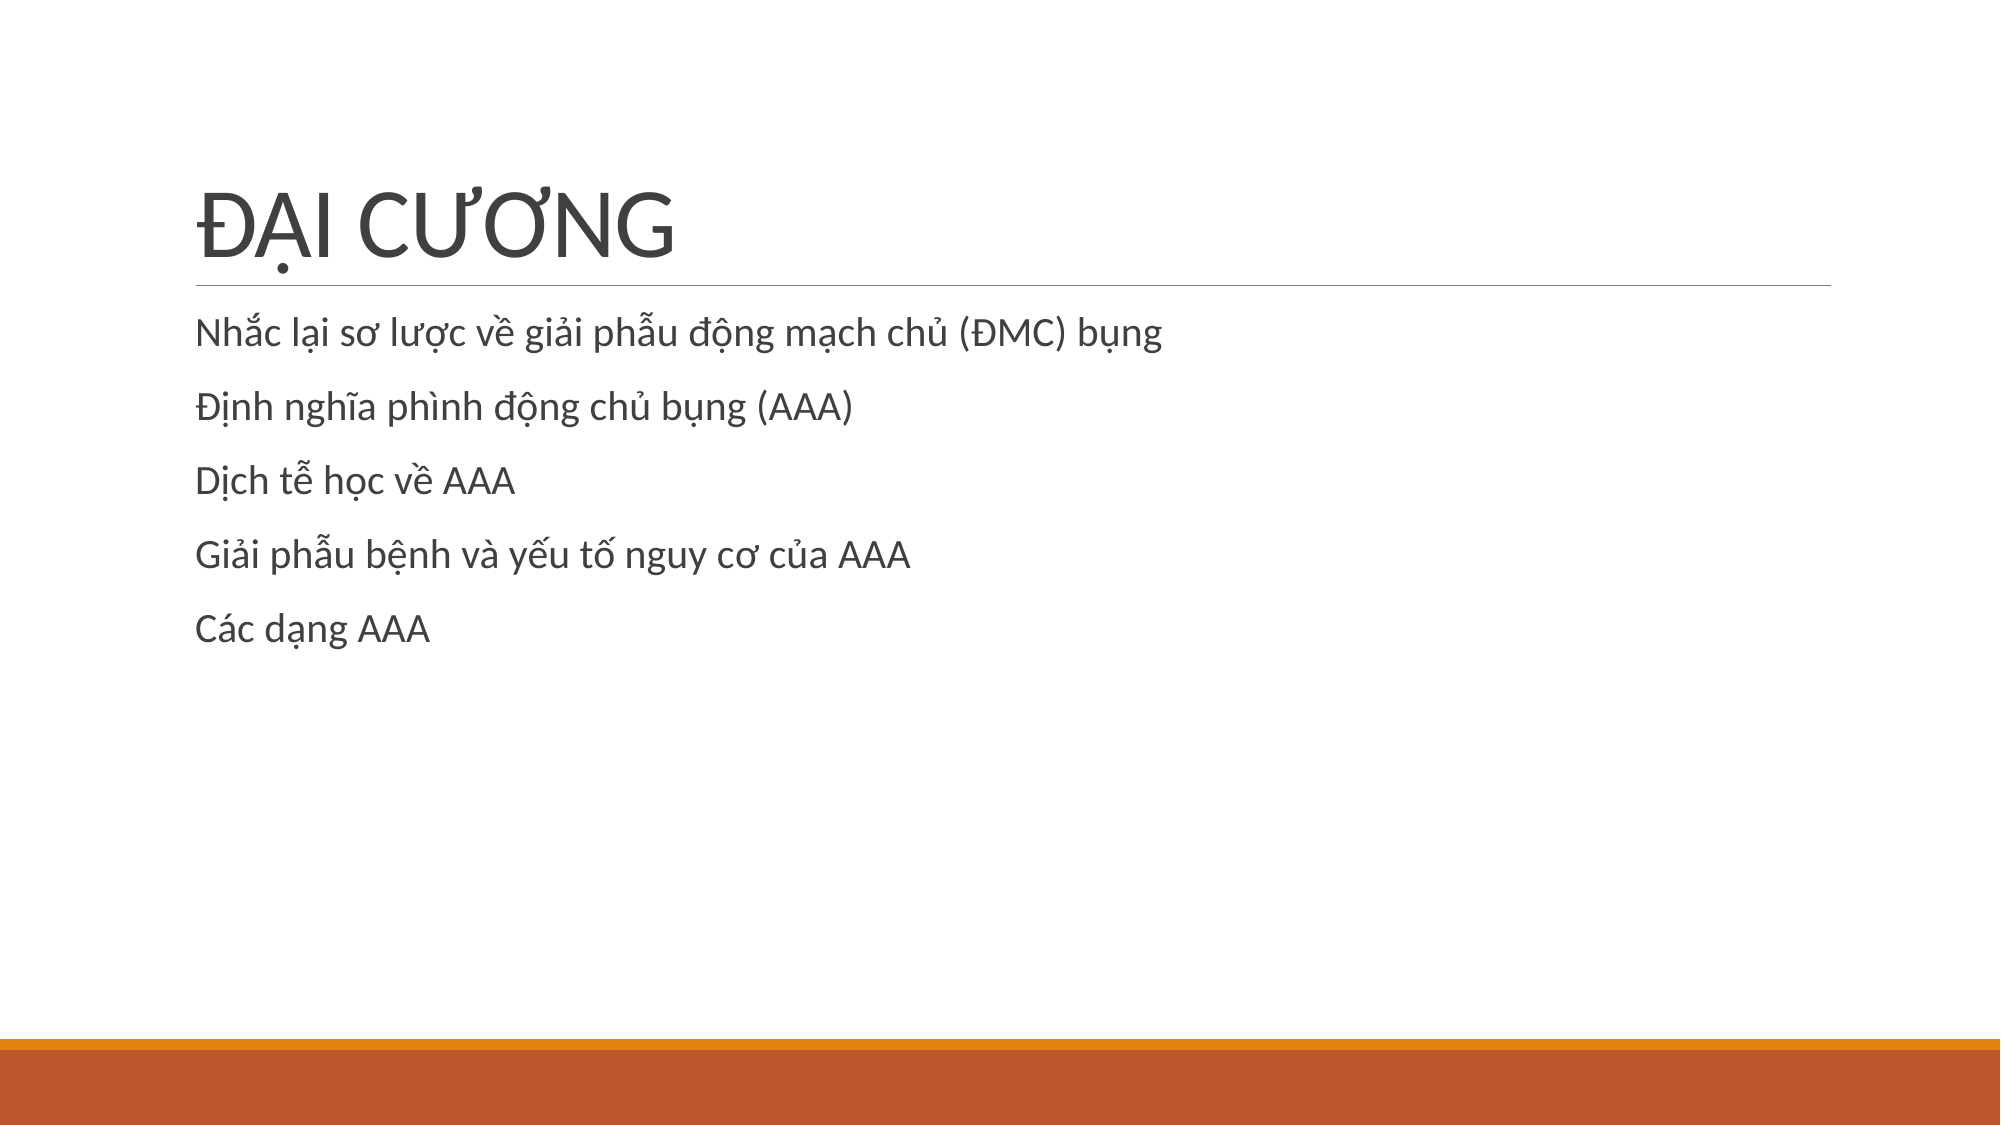

# ĐẠI CƯƠNG
Nhắc lại sơ lược về giải phẫu động mạch chủ (ĐMC) bụng
Định nghĩa phình động chủ bụng (AAA)
Dịch tễ học về AAA
Giải phẫu bệnh và yếu tố nguy cơ của AAA
Các dạng AAA